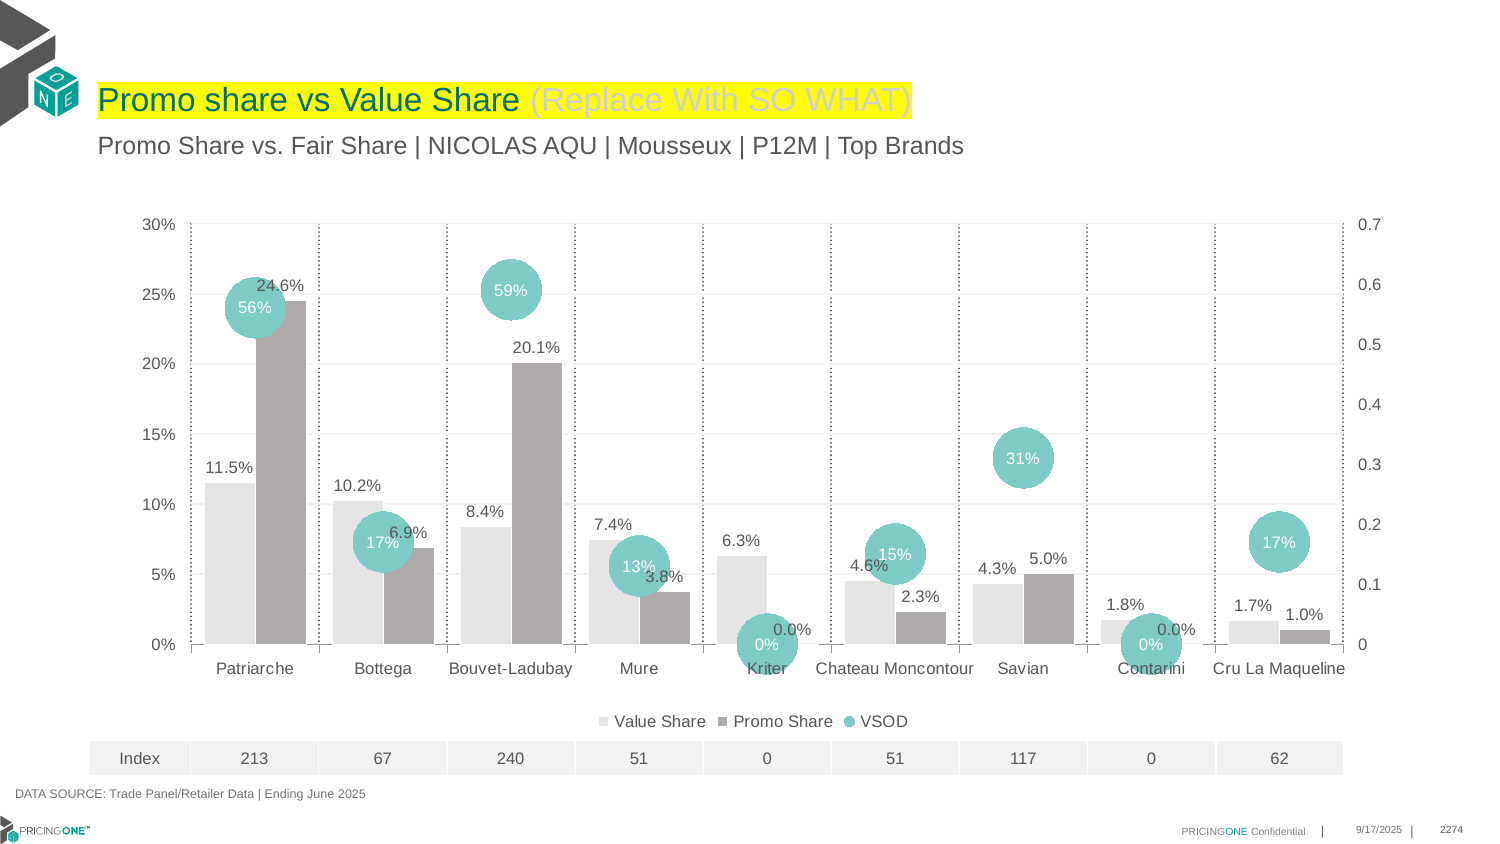

# Promo share vs Value Share (Replace With SO WHAT)
Promo Share vs. Fair Share | NICOLAS AQU | Mousseux | P12M | Top Brands

### Chart

| Category | Value Share | Promo Share | VSOD |
|---|---|---|---|
| Patriarche | 0.11512775617087873 | 0.24550038401175409 | 0.56 |
| Bottega | 0.10237538156406402 | 0.06865462316759609 | 0.17 |
| Bouvet-Ladubay | 0.08367293180656057 | 0.20095502053628075 | 0.59 |
| Mure | 0.07449215178889629 | 0.03783350586035329 | 0.13 |
| Kriter | 0.06325053845081116 | 0.0 | 0.0 |
| Chateau Moncontour | 0.04553976788508917 | 0.0232076668781514 | 0.15 |
| Savian | 0.04303732742457815 | 0.05048919758239557 | 0.31 |
| Contarini | 0.017695275578350402 | 0.0 | 0.0 |
| Cru La Maqueline | 0.01704448610874382 | 0.01048519050322236 | 0.17 |
| Index | 213 | 67 | 240 | 51 | 0 | 51 | 117 | 0 | 62 |
| --- | --- | --- | --- | --- | --- | --- | --- | --- | --- |
DATA SOURCE: Trade Panel/Retailer Data | Ending June 2025

9/17/2025
2274